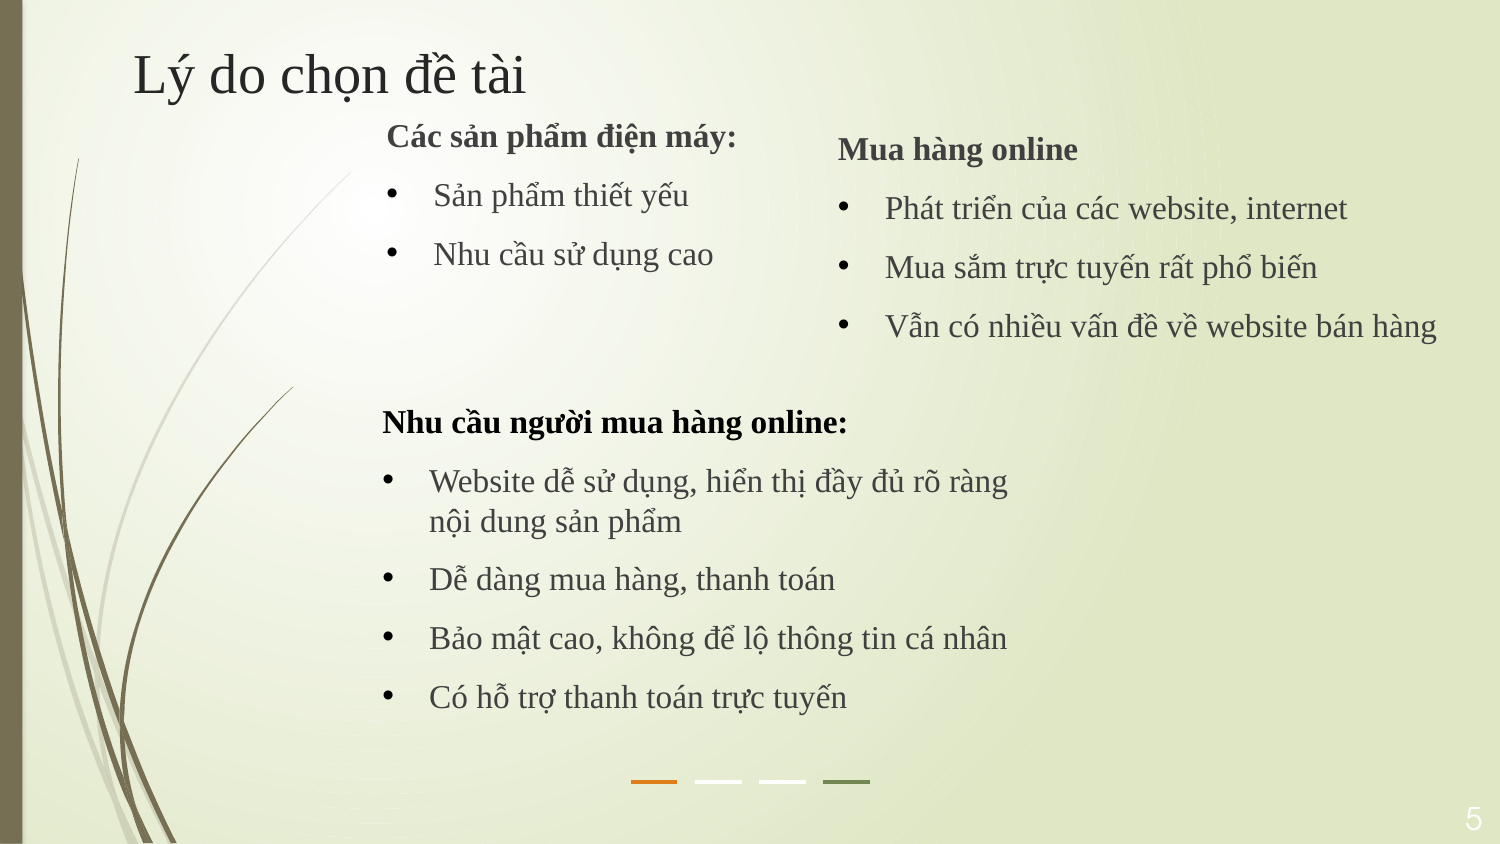

# Lý do chọn đề tài
Các sản phẩm điện máy:
Sản phẩm thiết yếu
Nhu cầu sử dụng cao

Mua hàng online
Phát triển của các website, internet
Mua sắm trực tuyến rất phổ biến
Vẫn có nhiều vấn đề về website bán hàng
Nhu cầu người mua hàng online:
Website dễ sử dụng, hiển thị đầy đủ rõ ràng nội dung sản phẩm
Dễ dàng mua hàng, thanh toán
Bảo mật cao, không để lộ thông tin cá nhân
Có hỗ trợ thanh toán trực tuyến

5